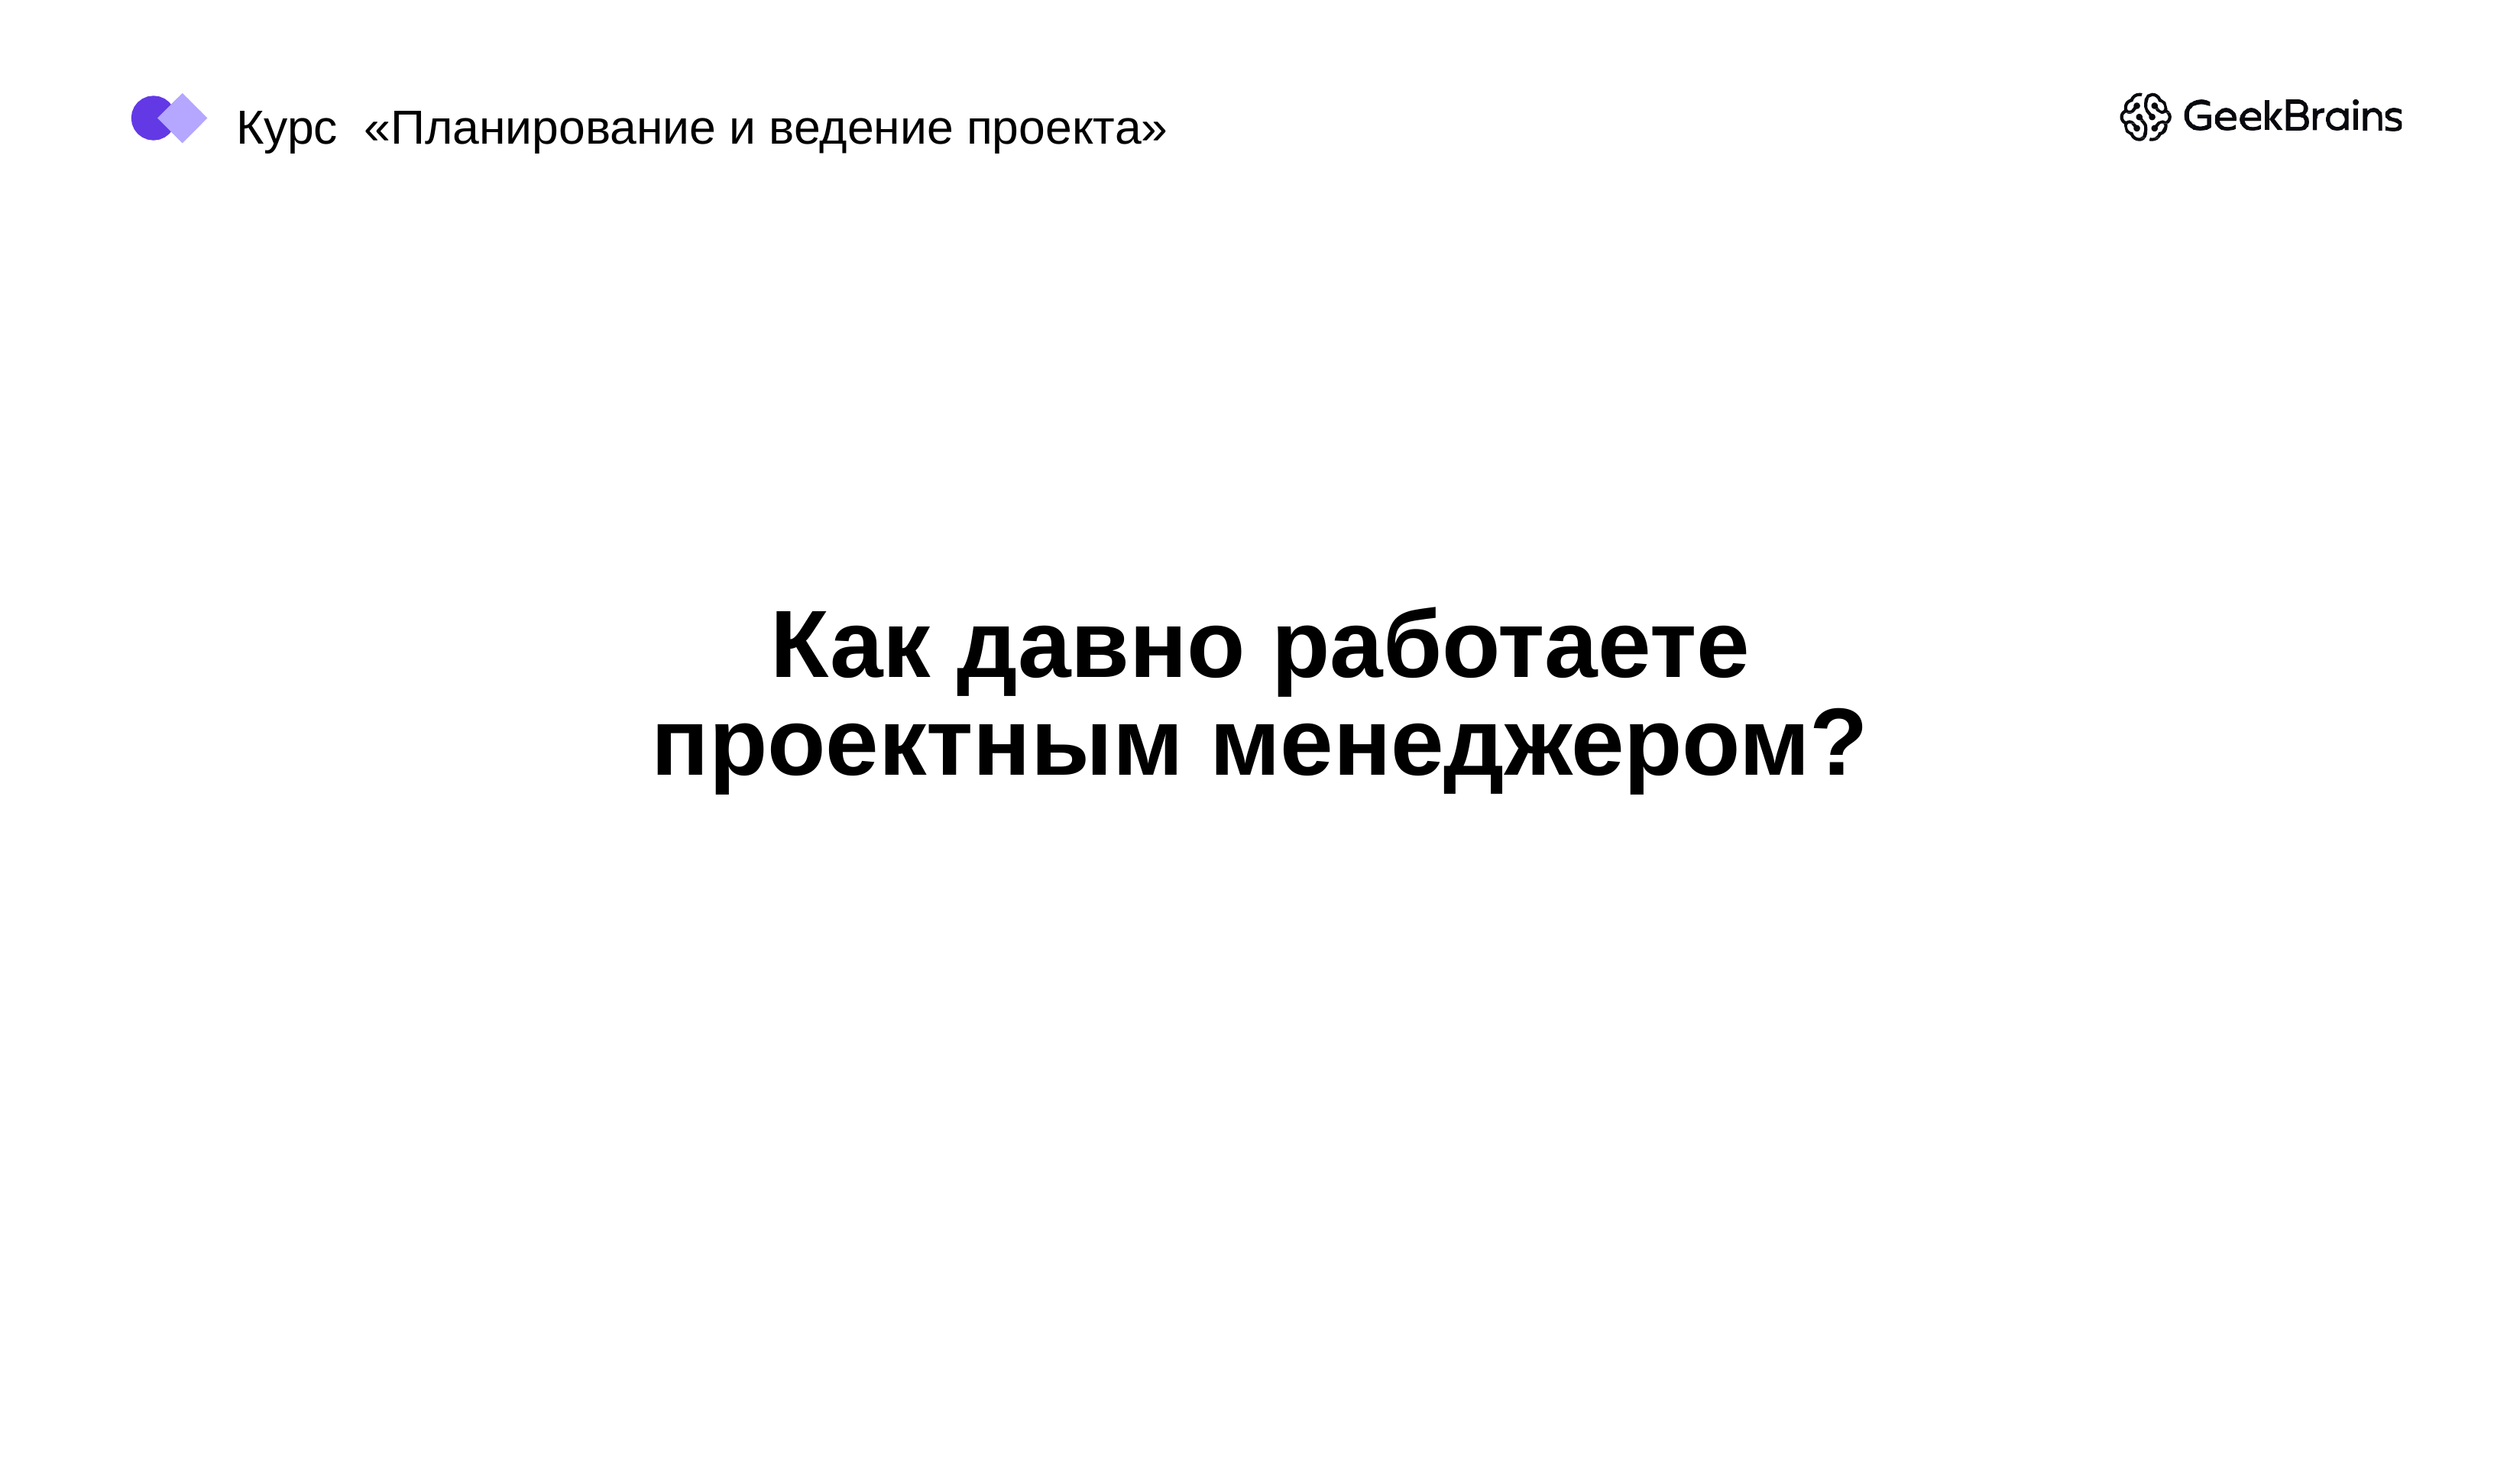

Курс  «Планирование и ведение проекта»

# Как давно работаете проектным менеджером?